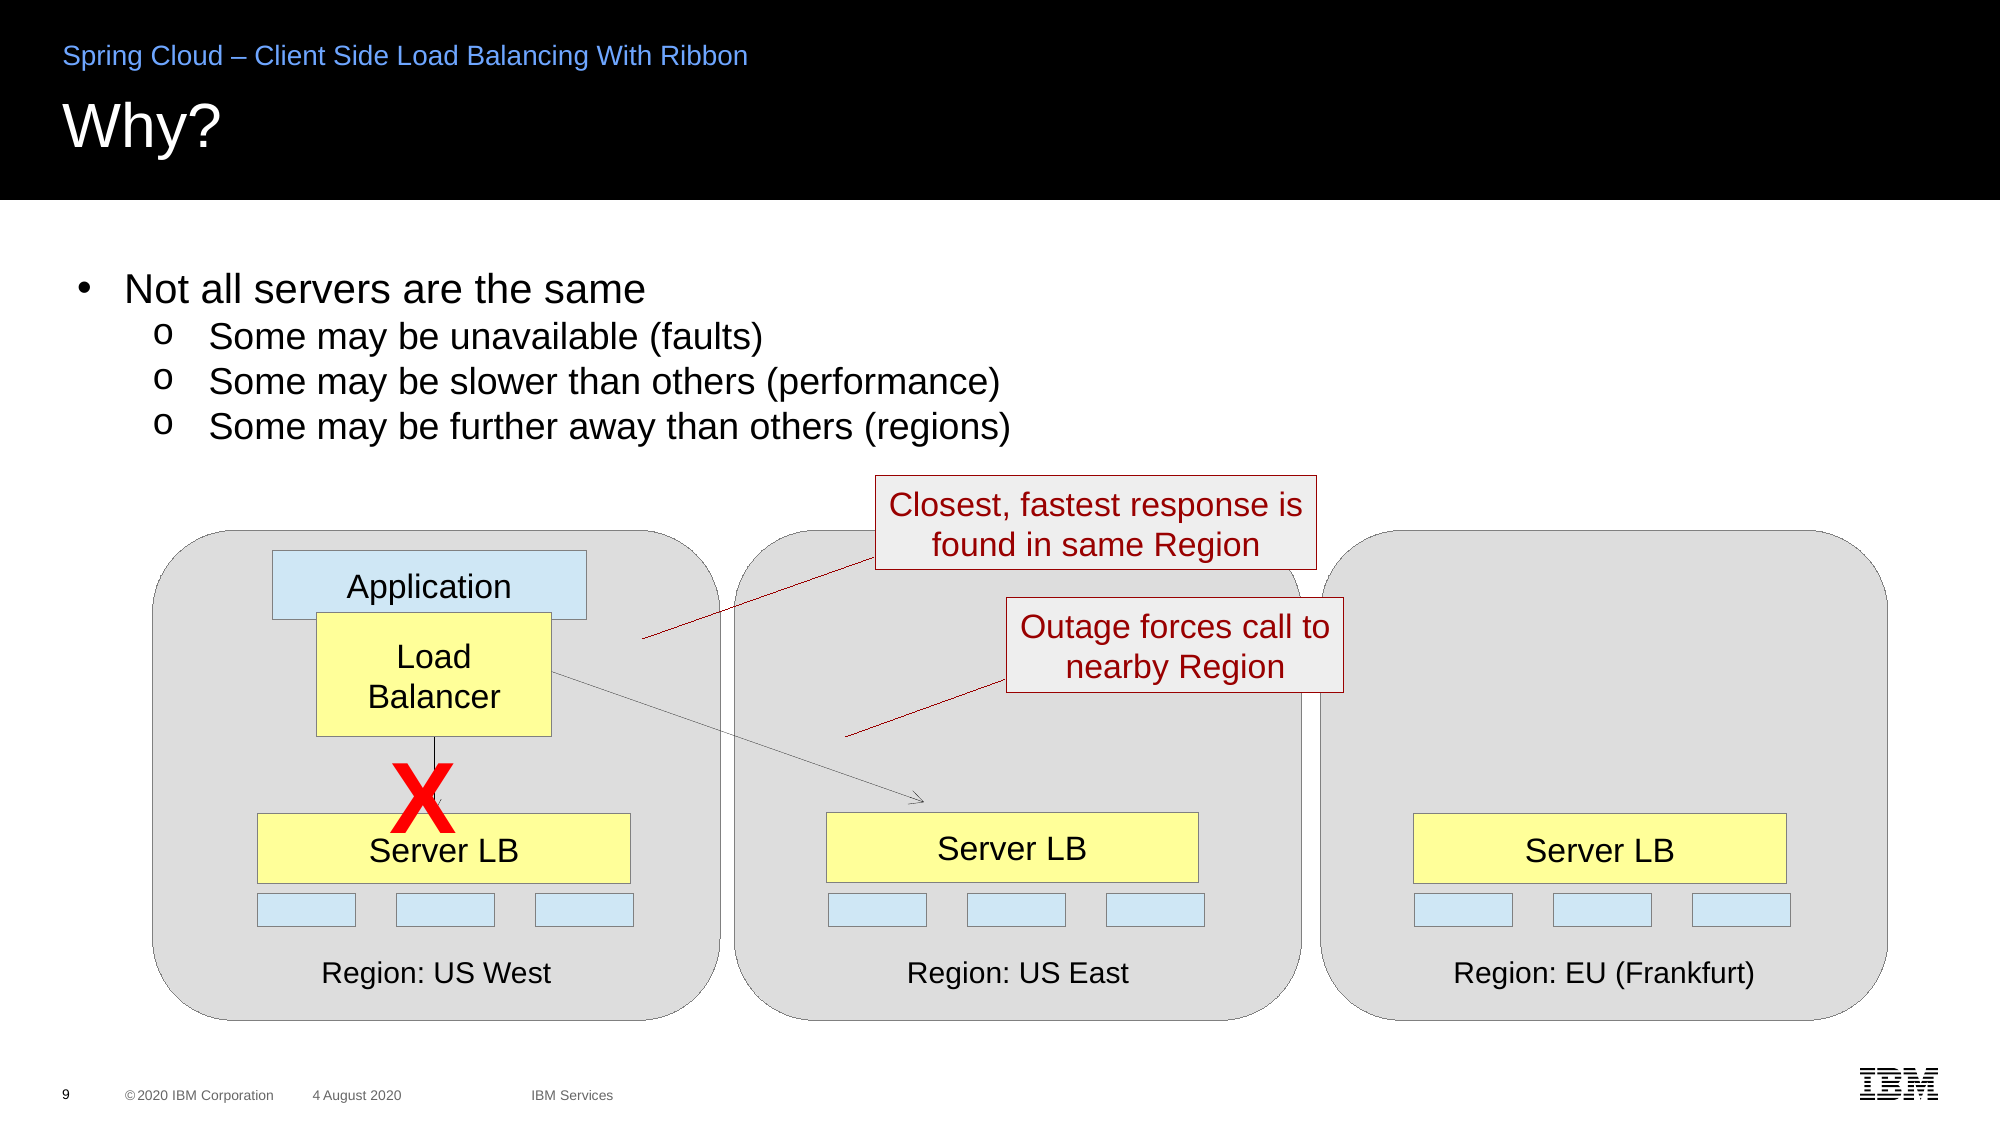

Spring Cloud – Client Side Load Balancing With Ribbon
# Why?
Not all servers are the same
Some may be unavailable (faults)
Some may be slower than others (performance)
Some may be further away than others (regions)
Closest, fastest response is
found in same Region
Region: US West
Region: US East
Region: EU (Frankfurt)
Application

Outage forces call to
nearby Region
Load
Balancer

X

Server LB
Server LB
Server LB